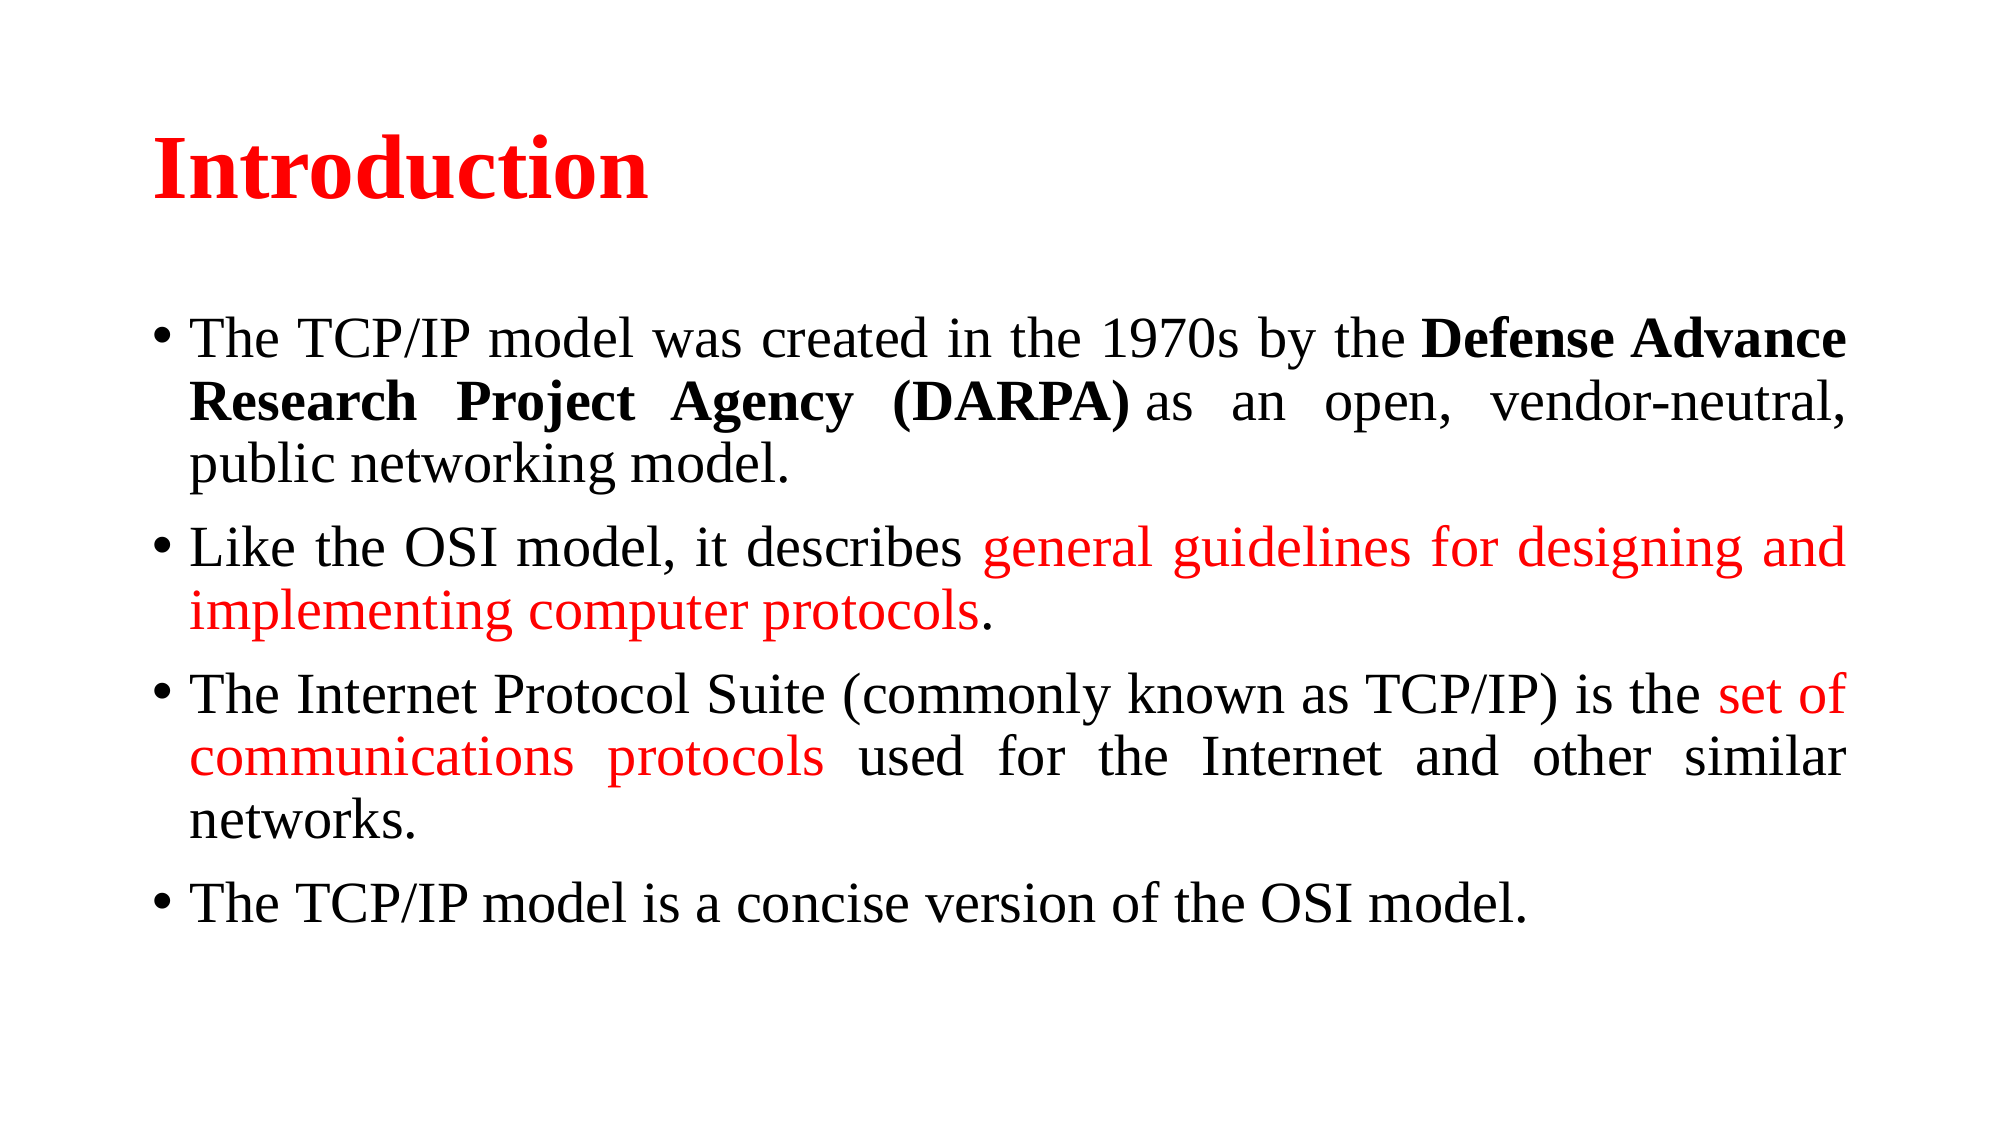

# Introduction
The TCP/IP model was created in the 1970s by the Defense Advance Research Project Agency (DARPA) as an open, vendor-neutral, public networking model.
Like the OSI model, it describes general guidelines for designing and implementing computer protocols.
The Internet Protocol Suite (commonly known as TCP/IP) is the set of communications protocols used for the Internet and other similar networks.
The TCP/IP model is a concise version of the OSI model.